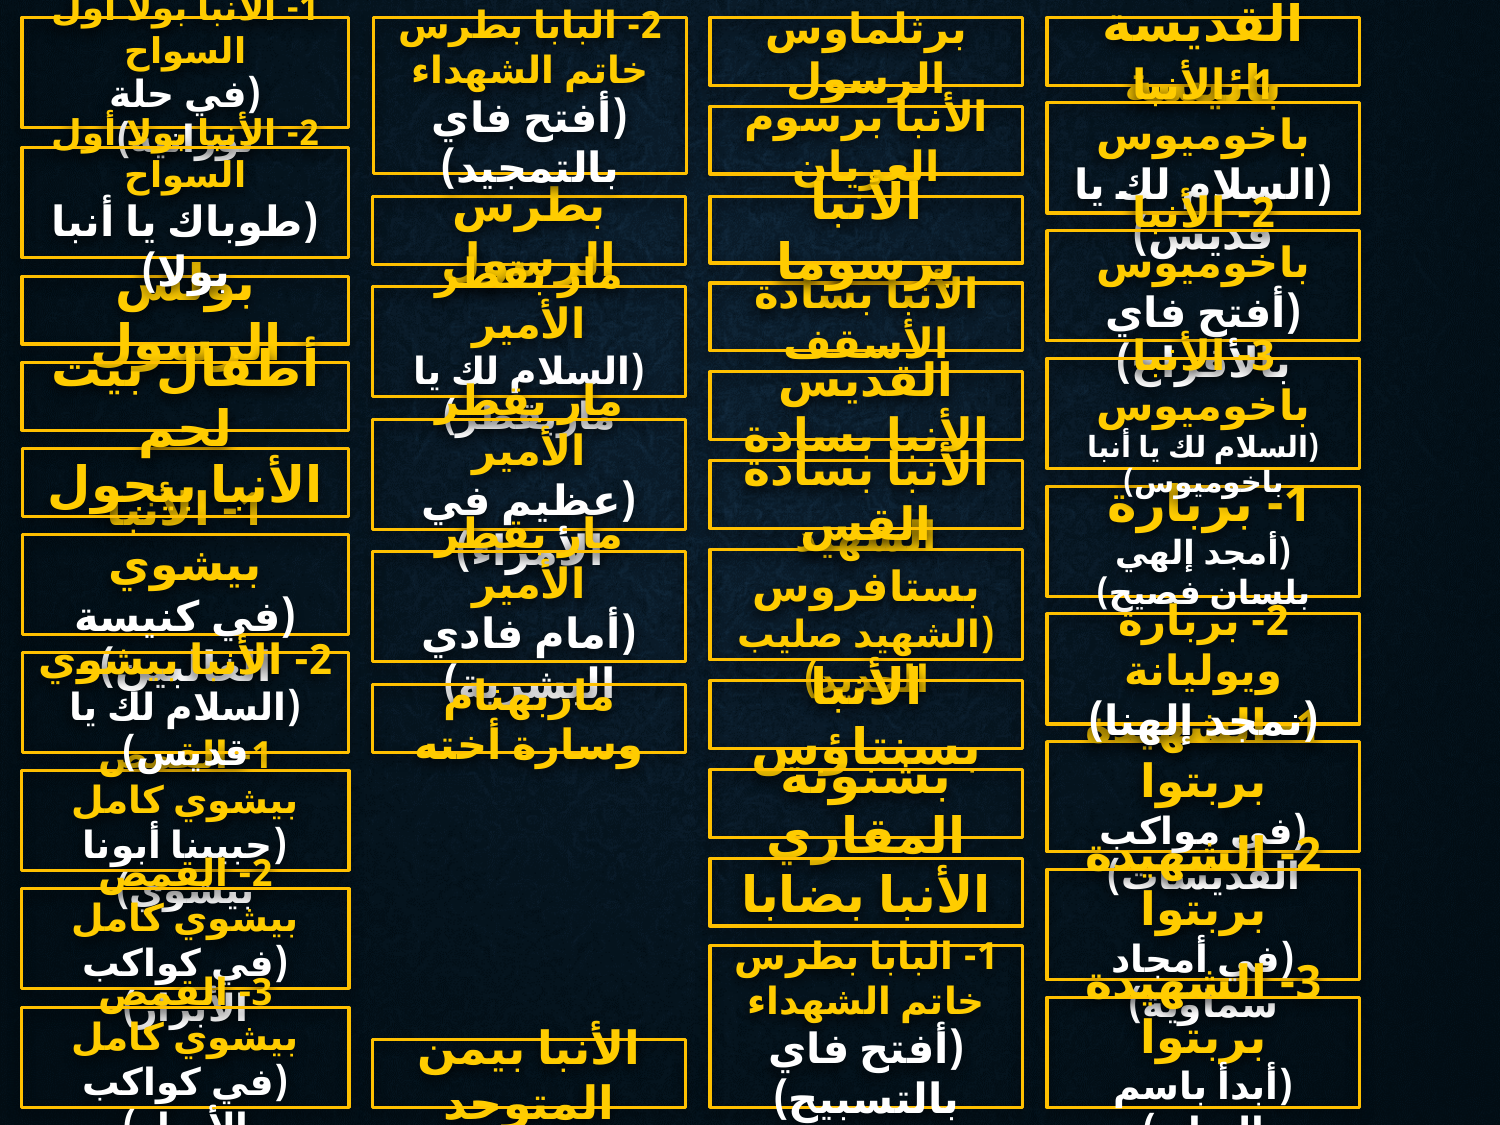

1- الأنبا بولا أول السواح
(في حلة نورانية)
2- البابا بطرس خاتم الشهداء
(أفتح فاي بالتمجيد)
برثلماوس الرسول
القديسة بائيسة
1- الأنبا باخوميوس
(السلام لك يا قديس)
الأنبا برسوم العريان
2- الأنبا بولا أول السواح
(طوباك يا أنبا بولا)
الأنبا برسوما
بطرس الرسول
2- الأنبا باخوميوس
(أفتح فاي بالأفراح)
بولس الرسول
الأنبا بسادة الأسقف
مار بقطر الأمير
(السلام لك يا ماربقطر)
3- الأنبا باخوميوس
(السلام لك يا أنبا باخوميوس)
أطفال بيت لحم
القديس الأنبا بسادة
مار بقطر الأمير
(عظيم في الأمراء)
الأنبا بيجول
الأنبا بسادة القس
1- بربارة
(أمجد إلهي بلسان فصيح)
1- الأنبا بيشوي
(في كنيسة الغالبين)
الشهيد بستافروس (الشهيد صليب الجديد)
مار بقطر الأمير
(أمام فادي البشرية)
2- بربارة ويوليانة
(نمجد إلهنا)
2- الأنبا بيشوي
(السلام لك يا قديس)
الأنبا بسنتاؤس
ماربهنام وسارة أخته
1- الشهيدة بربتوا
(في مواكب القديسات)
بشنونة المقاري
1- القمص بيشوي كامل
(حبيبنا أبونا بيشوي)
الأنبا بضابا
2- الشهيدة بربتوا
(في أمجاد سماوية)
2- القمص بيشوي كامل
(في كواكب الأبرار)
1- البابا بطرس خاتم الشهداء
(أفتح فاي بالتسبيح)
3- الشهيدة بربتوا
(أبدأ باسم الديان)
3- القمص بيشوي كامل
(في كواكب الأبرار)
الأنبا بيمن المتوحد